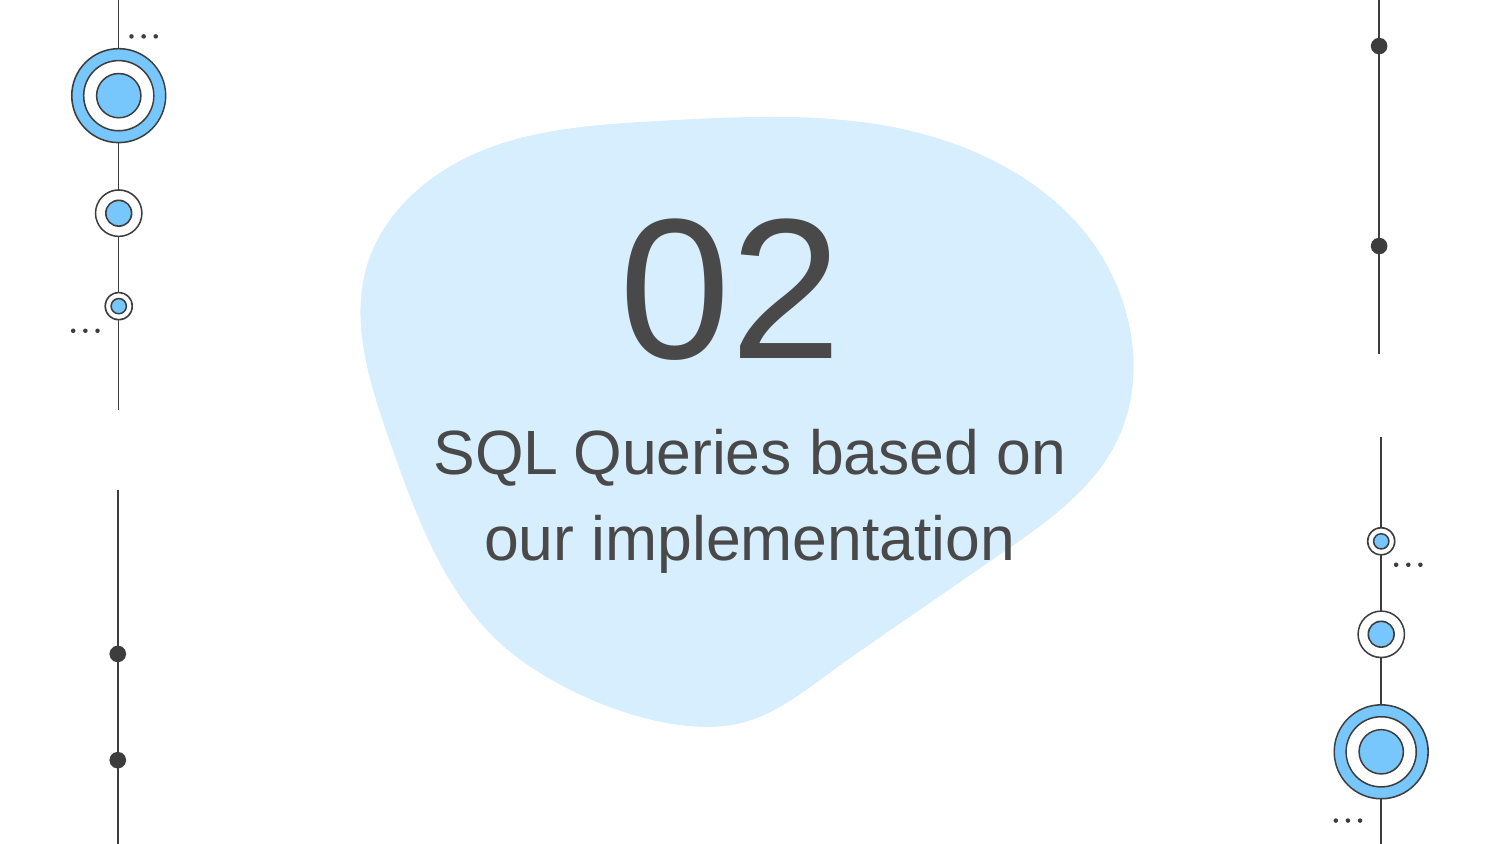

02
# SQL Queries based on our implementation